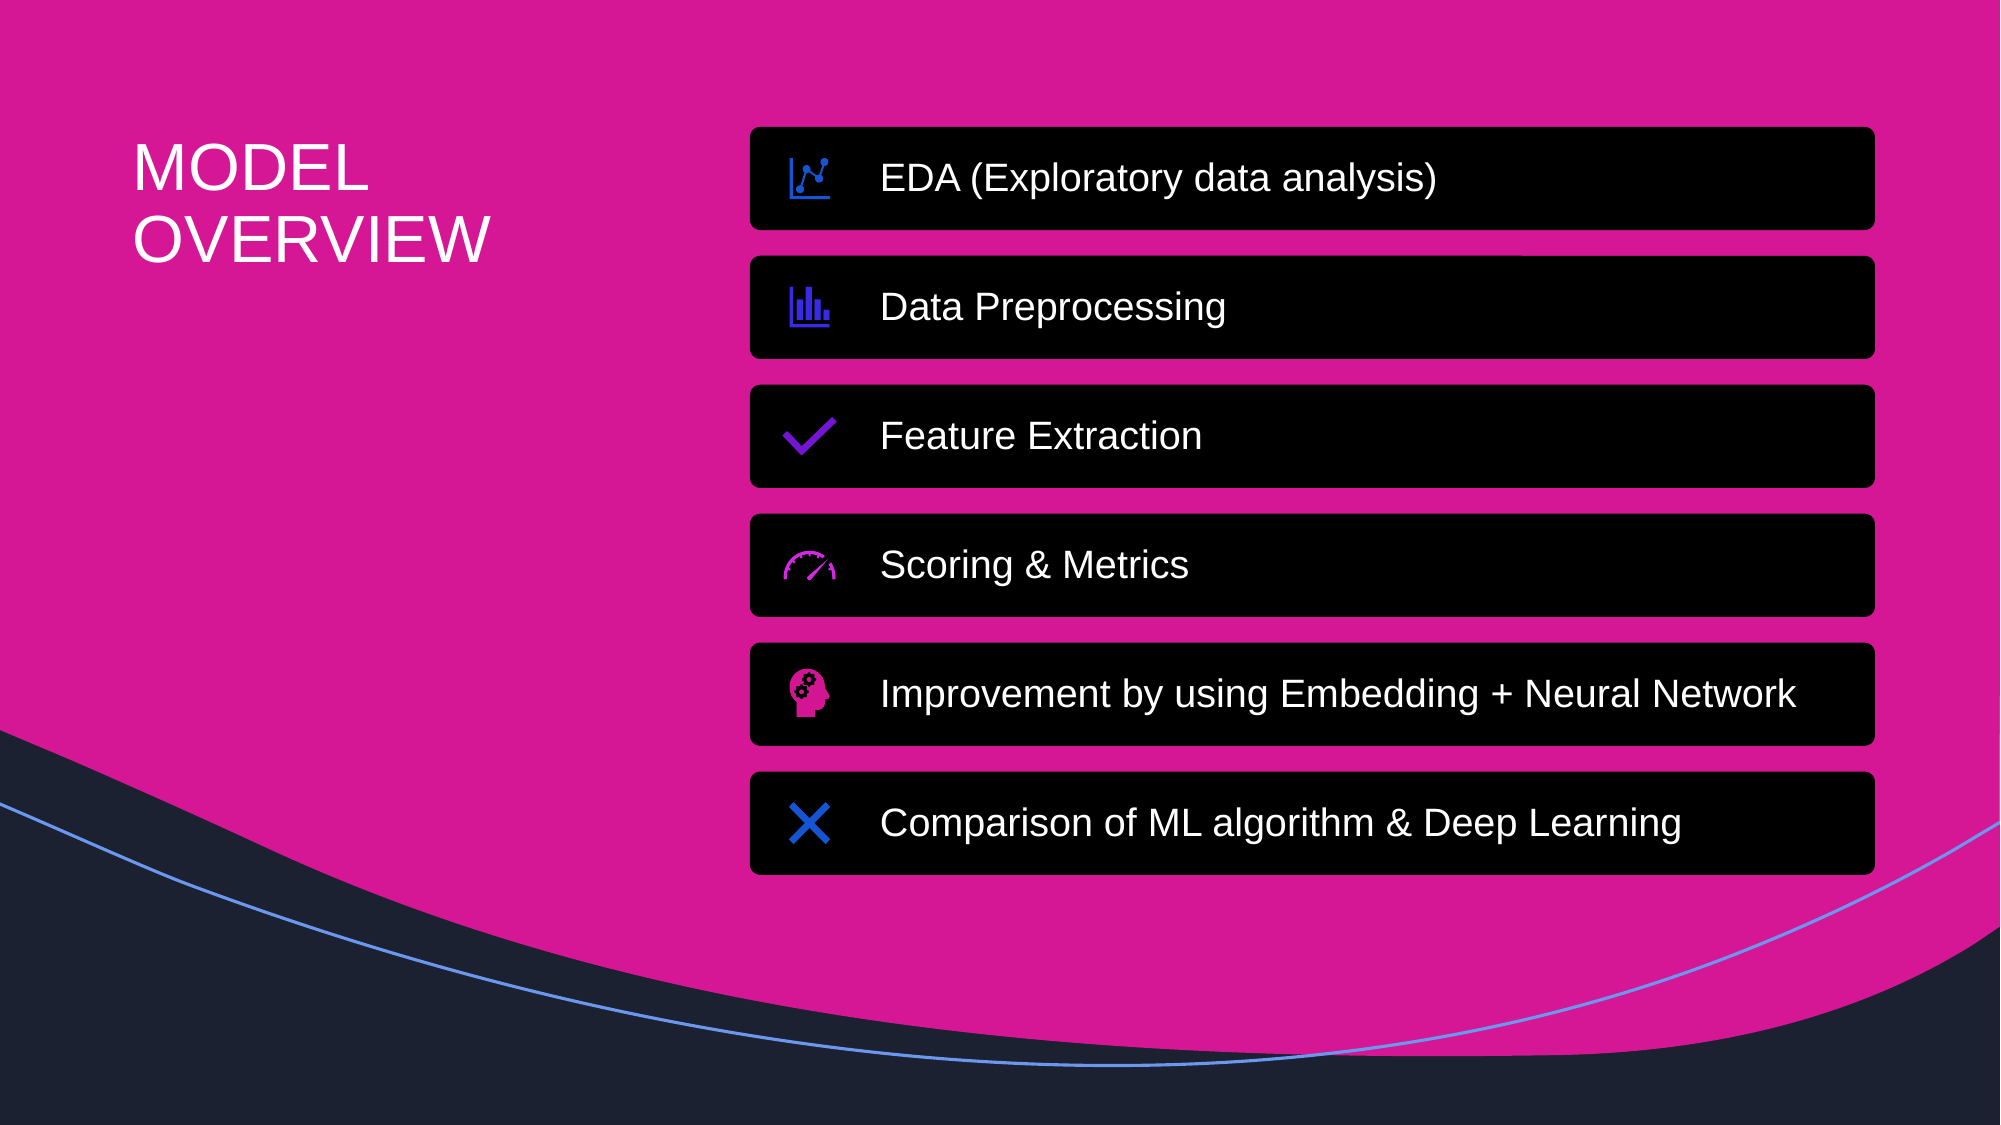

# MODEL OVERVIEW
EDA (Exploratory data analysis)
Data Preprocessing
Feature Extraction
Scoring & Metrics
Improvement by using Embedding + Neural Network
Comparison of ML algorithm & Deep Learning